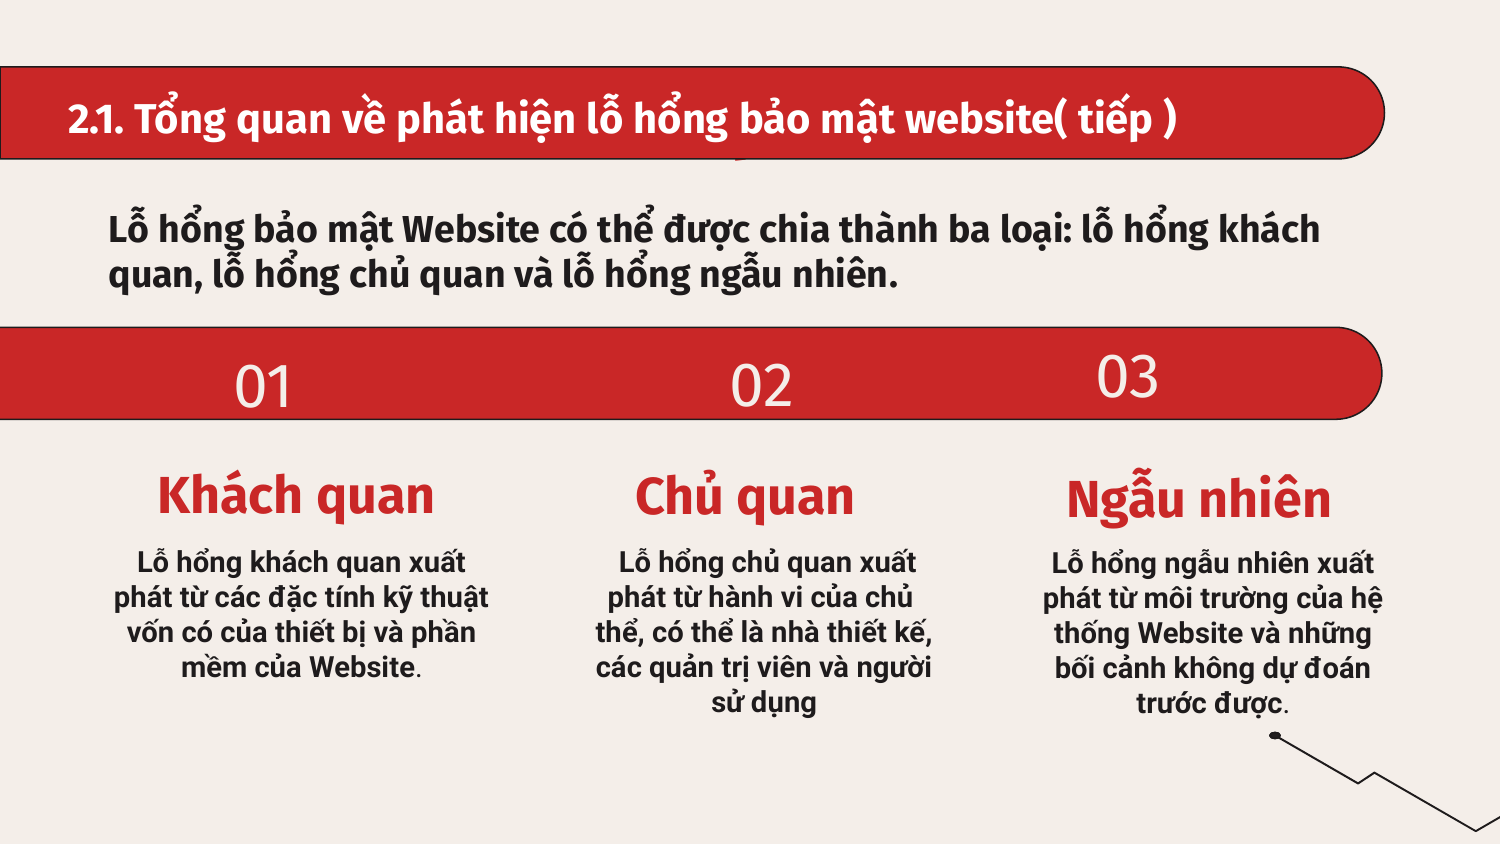

# Current situation & problems statement
2.1. Tổng quan về phát hiện lỗ hổng bảo mật website( tiếp )
Lỗ hổng bảo mật Website có thể được chia thành ba loại: lỗ hổng khách quan, lỗ hổng chủ quan và lỗ hổng ngẫu nhiên.
03
02
01
  Khách quan
Chủ quan
Ngẫu nhiên
 Lỗ hổng chủ quan xuất phát từ hành vi của chủ
thể, có thể là nhà thiết kế, các quản trị viên và người sử dụng
Lỗ hổng khách quan xuất phát từ các đặc tính kỹ thuật vốn có của thiết bị và phần mềm của Website.
Lỗ hổng ngẫu nhiên xuất phát từ môi trường của hệ thống Website và những bối cảnh không dự đoán trước được.